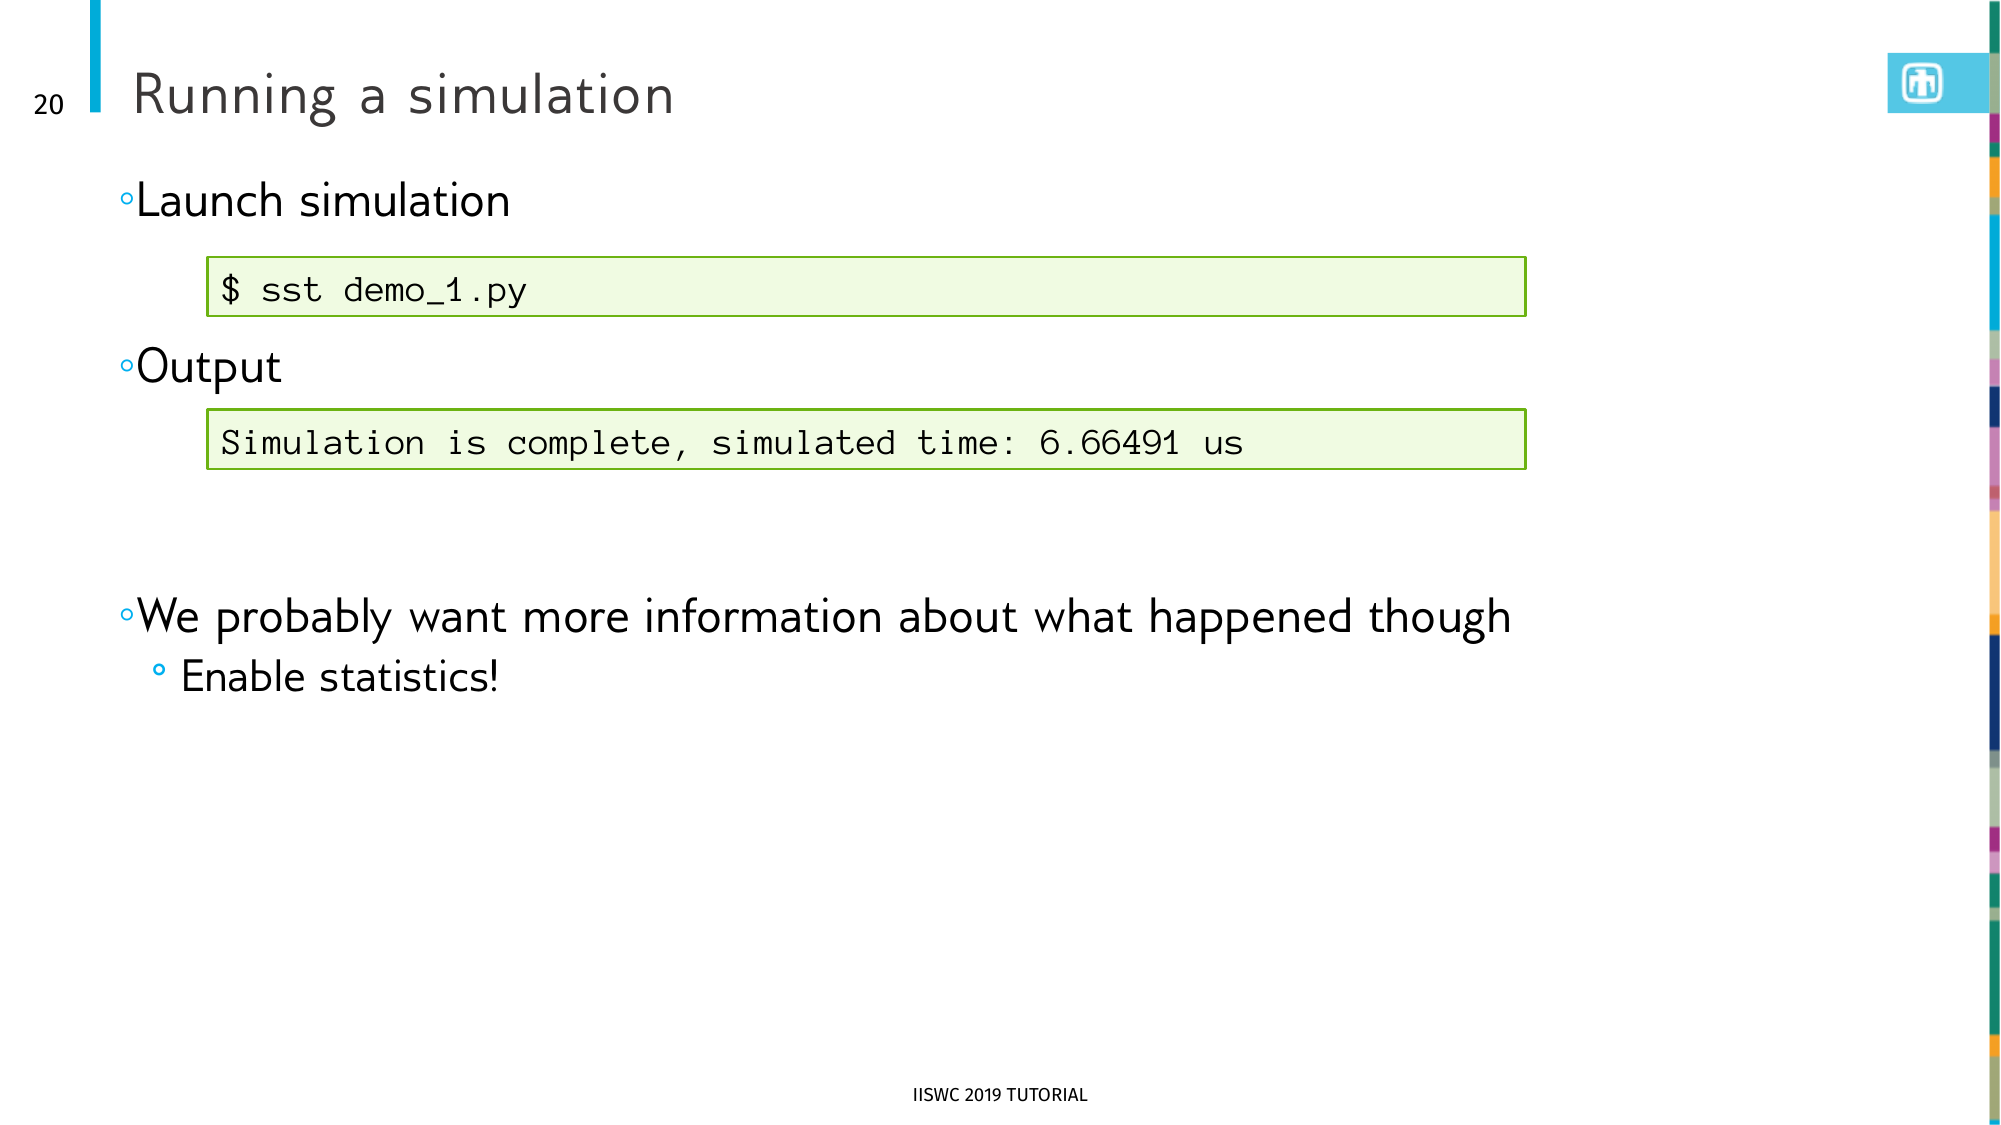

# Running a simulation
20
Launch simulation

Output

We probably want more information about what happened though
Enable statistics!
$ sst demo_1.py
Simulation is complete, simulated time: 6.66491 us
IISWC 2019 Tutorial